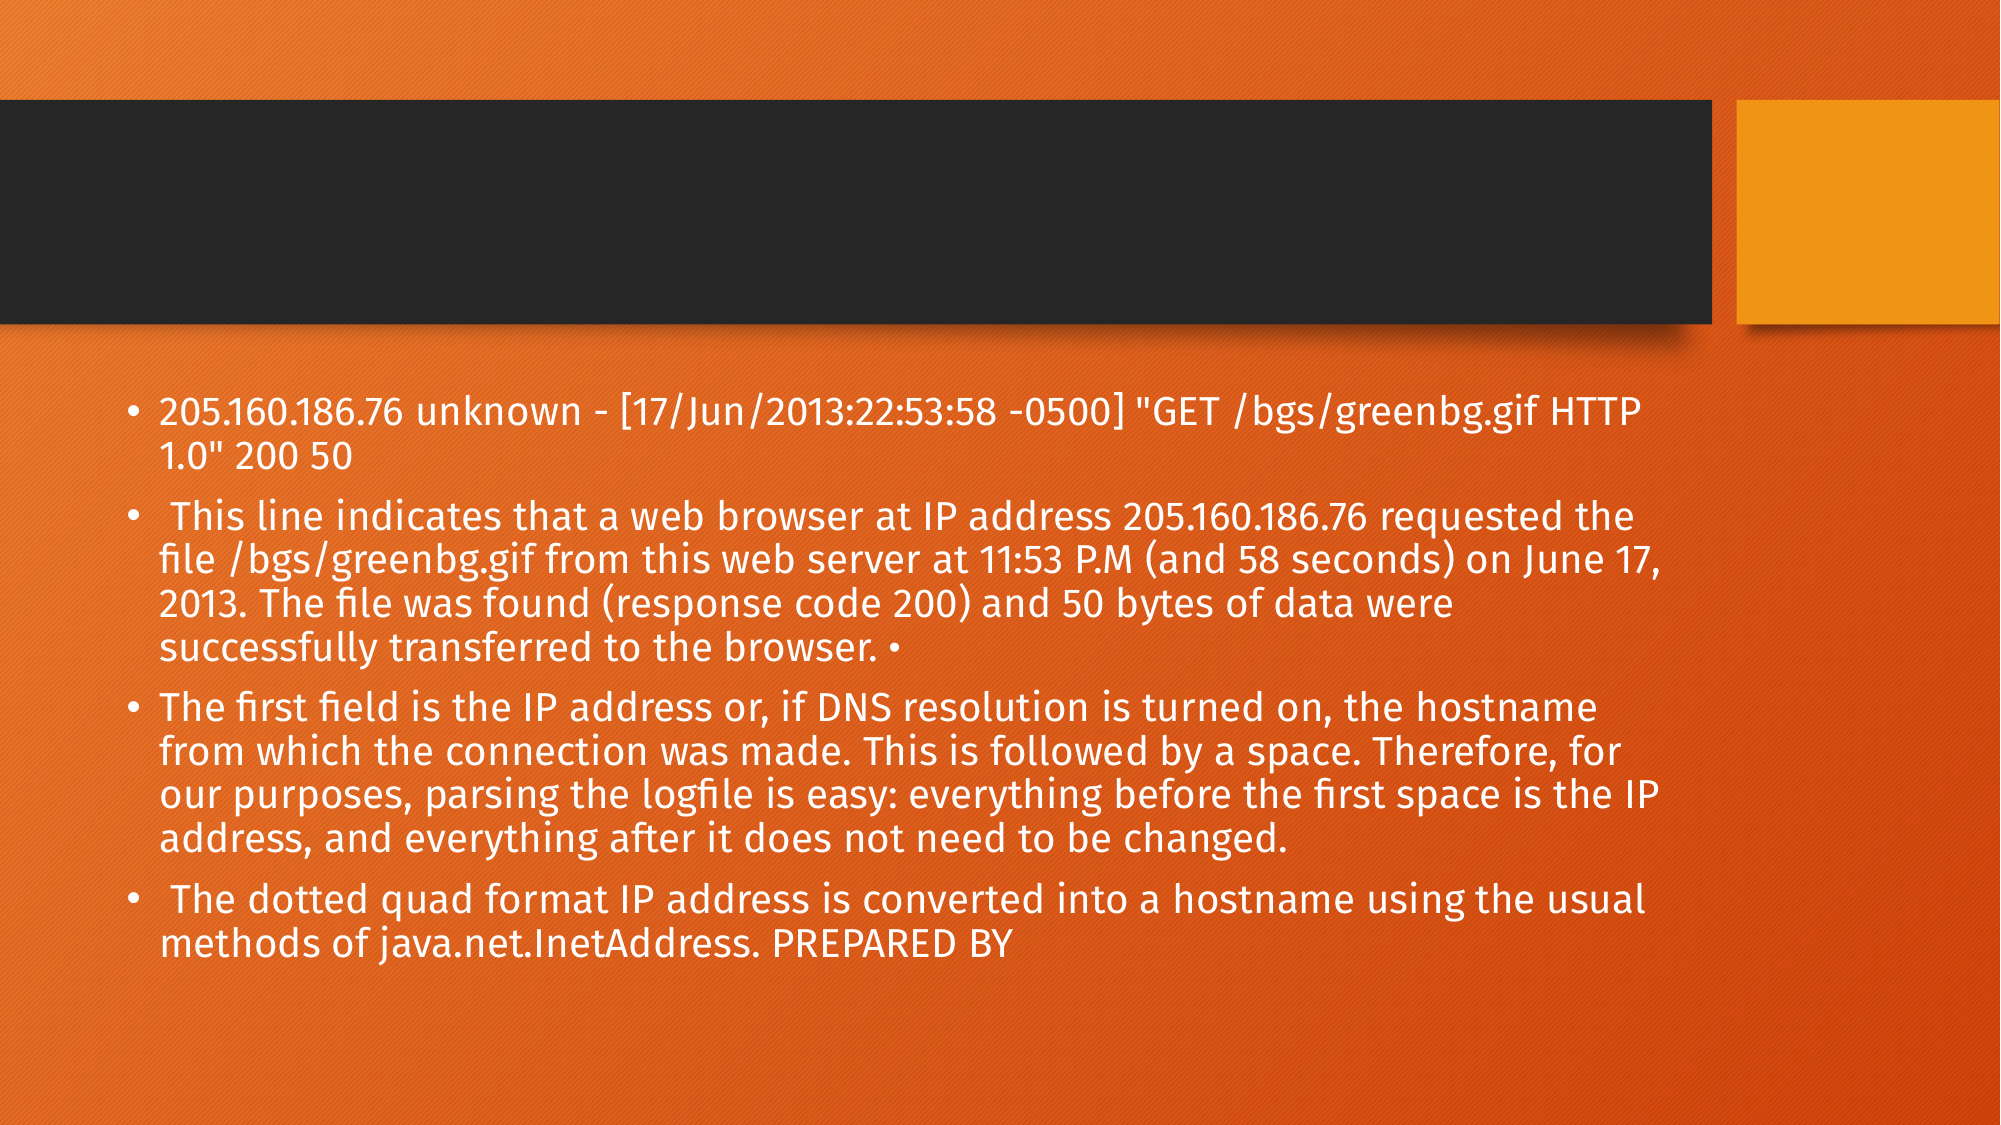

#
205.160.186.76 unknown - [17/Jun/2013:22:53:58 -0500] "GET /bgs/greenbg.gif HTTP 1.0" 200 50
 This line indicates that a web browser at IP address 205.160.186.76 requested the file /bgs/greenbg.gif from this web server at 11:53 P.M (and 58 seconds) on June 17, 2013. The file was found (response code 200) and 50 bytes of data were successfully transferred to the browser. •
The first field is the IP address or, if DNS resolution is turned on, the hostname from which the connection was made. This is followed by a space. Therefore, for our purposes, parsing the logfile is easy: everything before the first space is the IP address, and everything after it does not need to be changed.
 The dotted quad format IP address is converted into a hostname using the usual methods of java.net.InetAddress. PREPARED BY